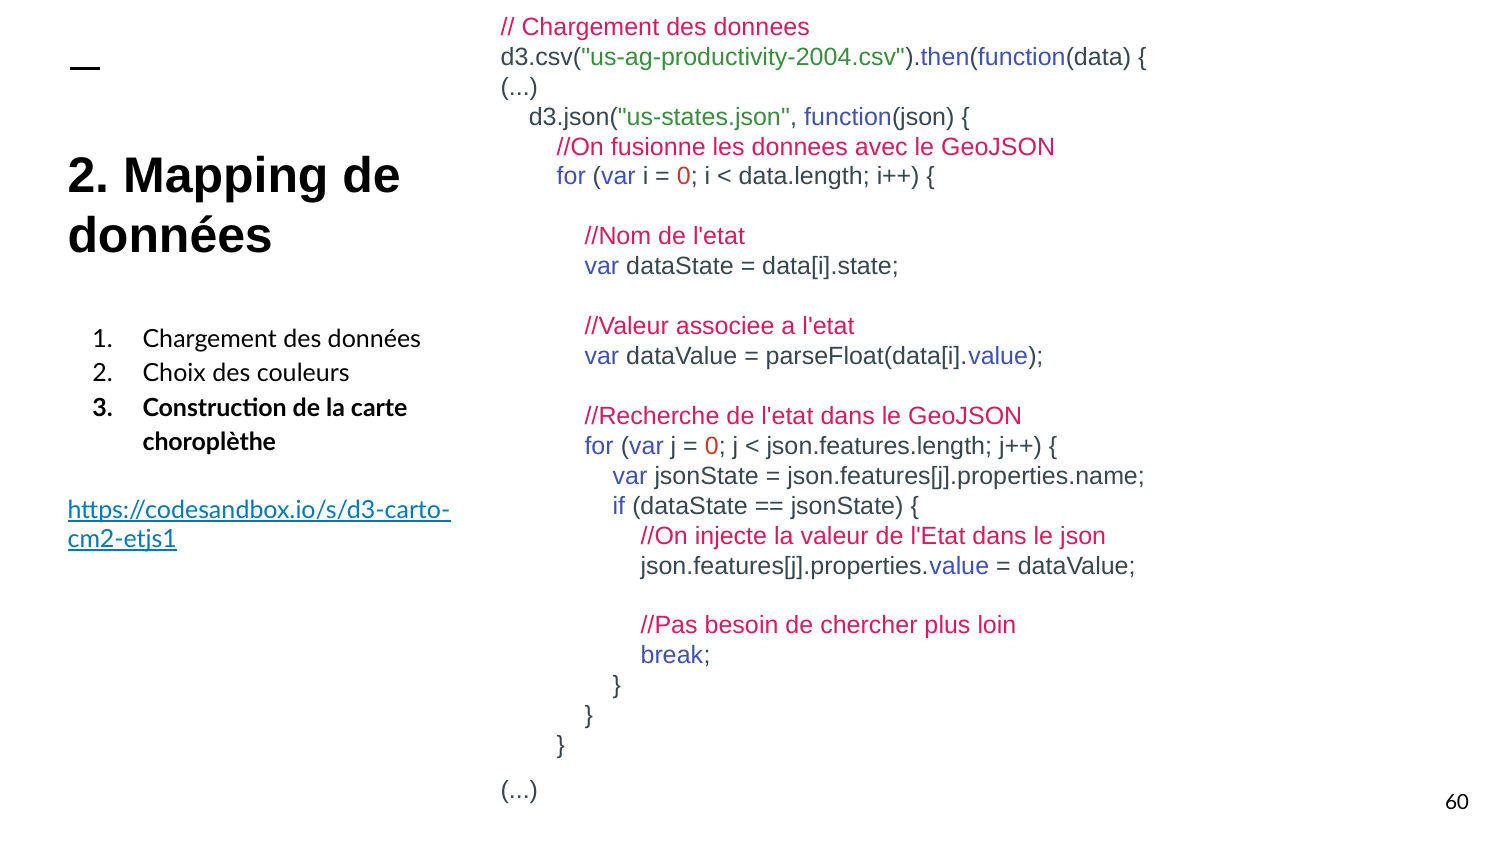

// Chargement des donnees
d3.csv("us-ag-productivity-2004.csv").then(function(data) {
(...)
    d3.json("us-states.json", function(json) {
        //On fusionne les donnees avec le GeoJSON
        for (var i = 0; i < data.length; i++) {

            //Nom de l'etat
            var dataState = data[i].state;

            //Valeur associee a l'etat
            var dataValue = parseFloat(data[i].value);

            //Recherche de l'etat dans le GeoJSON
            for (var j = 0; j < json.features.length; j++) {
                var jsonState = json.features[j].properties.name;
                if (dataState == jsonState) {
                    //On injecte la valeur de l'Etat dans le json
                    json.features[j].properties.value = dataValue;

                    //Pas besoin de chercher plus loin
                    break;
                }
            }
        }
(...)

# 2. Mapping de données
Chargement des données
Choix des couleurs
Construction de la carte choroplèthe
https://codesandbox.io/s/d3-carto-cm2-etjs1
60